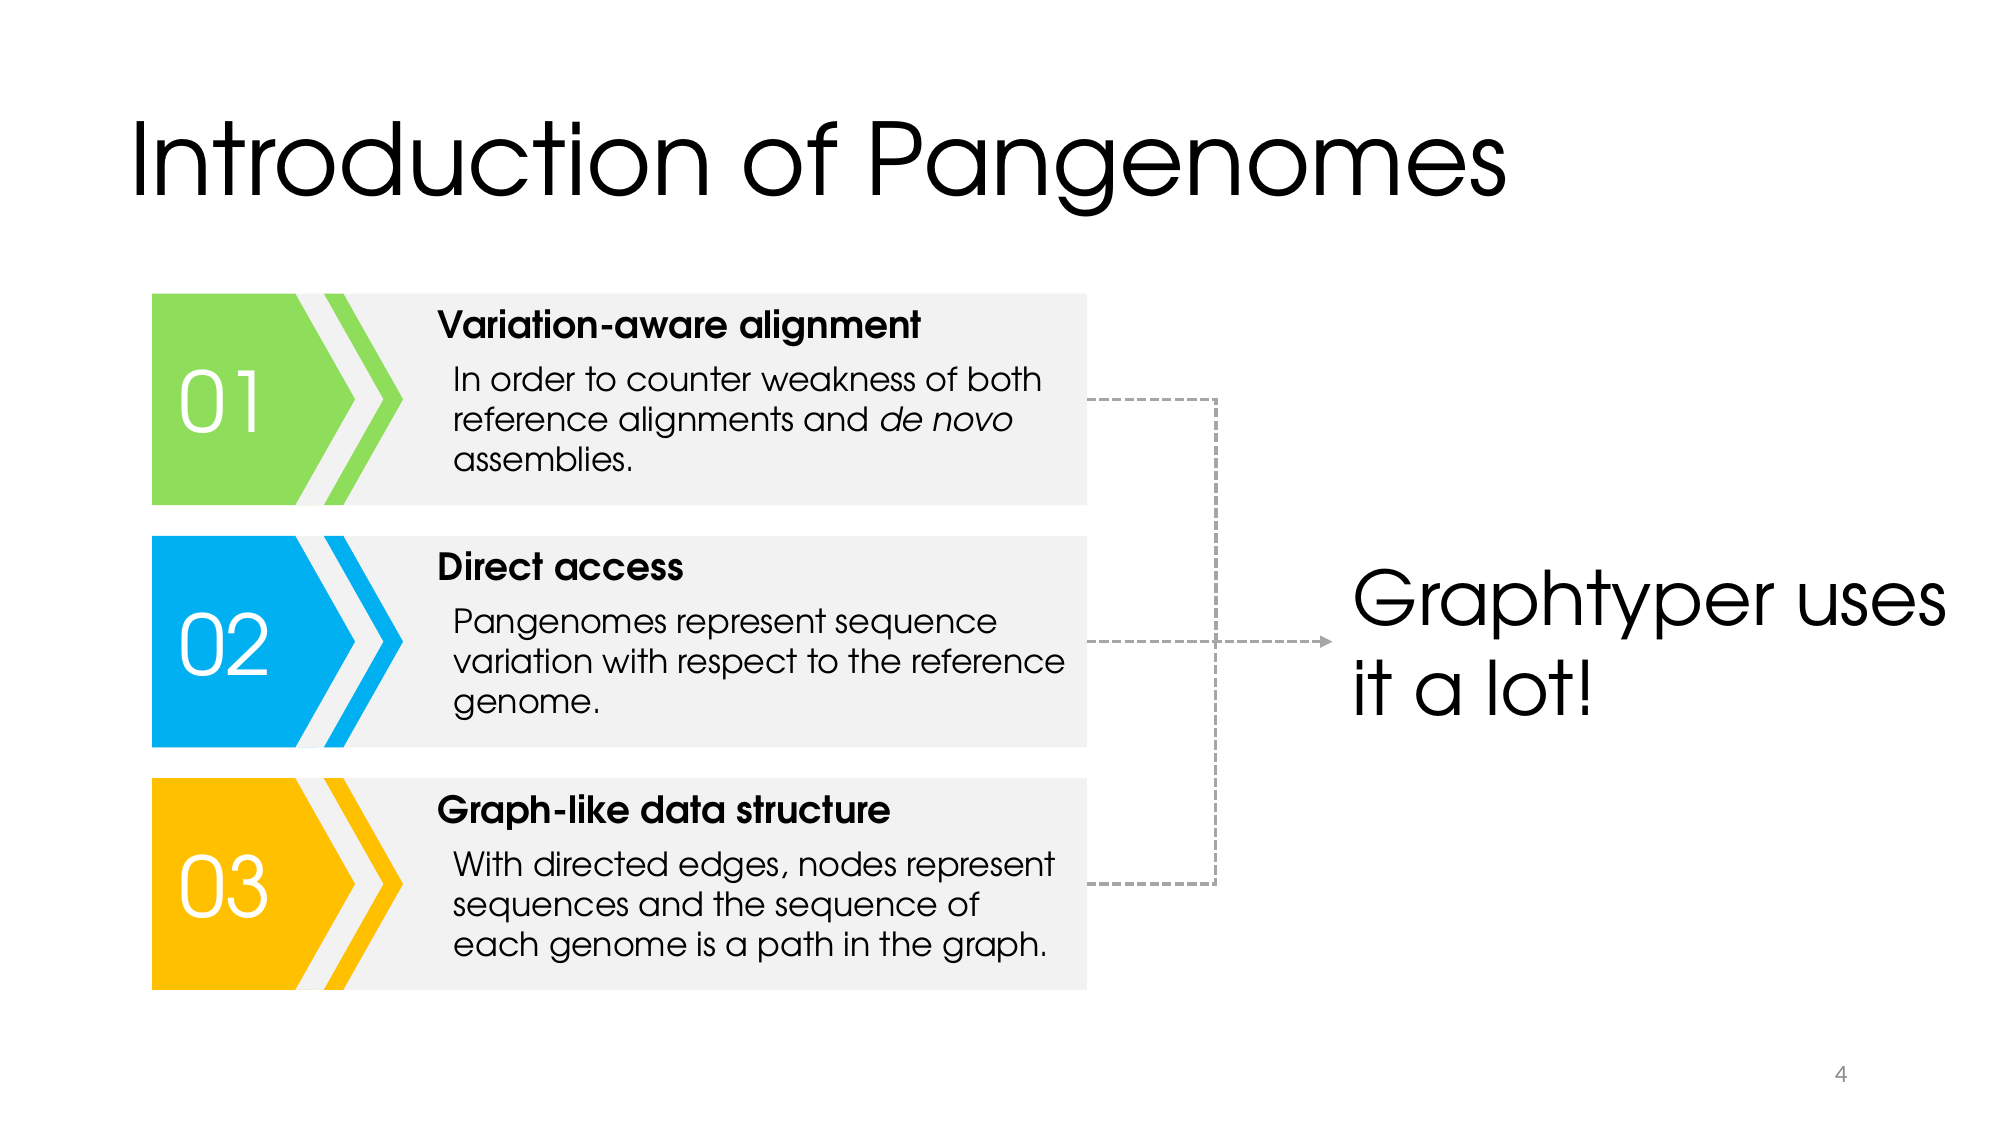

Introduction of Pangenomes
Variation-aware alignment

01
In order to counter weakness of both reference alignments and de novo assemblies.
Direct access

02
Pangenomes represent sequence variation with respect to the reference genome.
Graphtyper uses it a lot!
Graph-like data structure

03
With directed edges, nodes represent sequences and the sequence of each genome is a path in the graph.
4